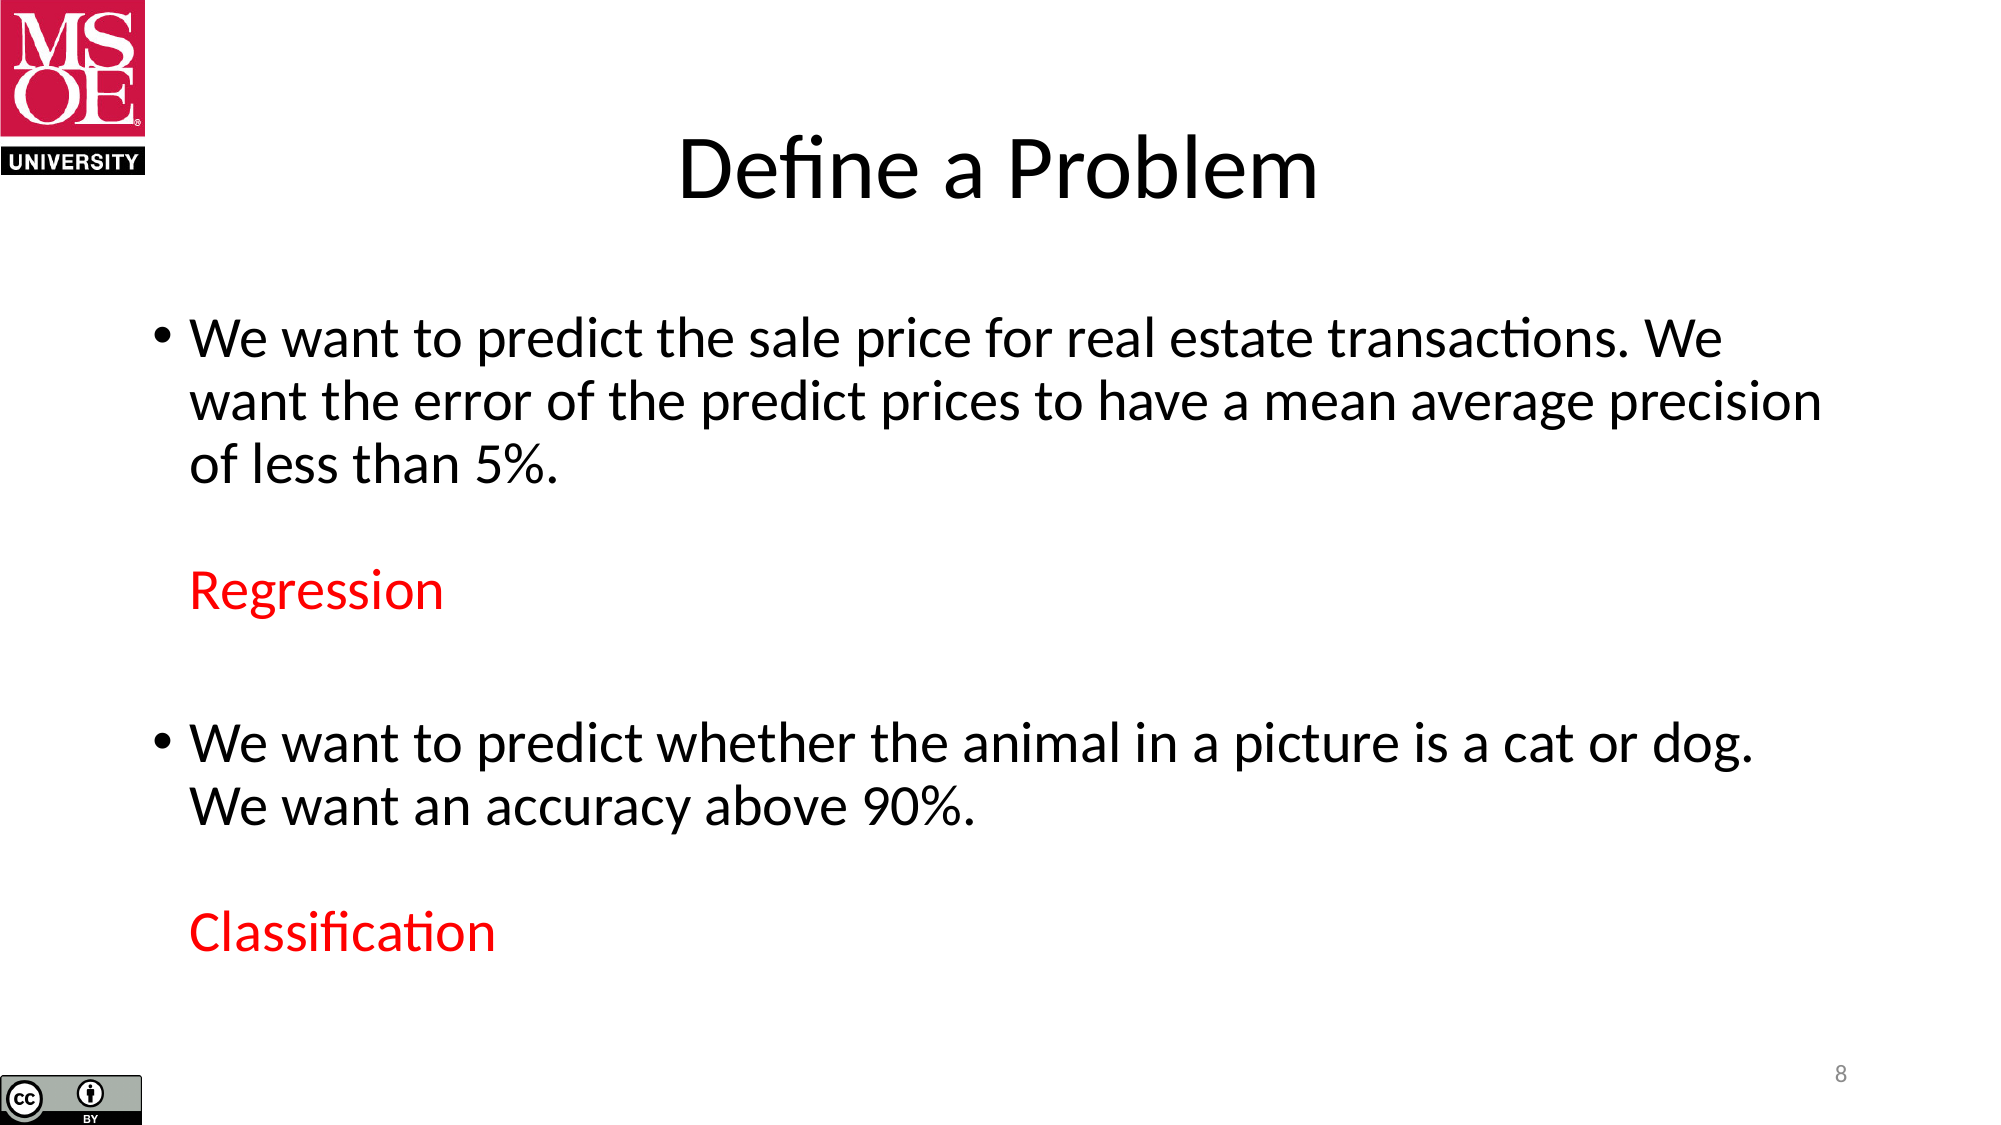

# Define a Problem
We want to predict the sale price for real estate transactions. We want the error of the predict prices to have a mean average precision of less than 5%.
Regression
We want to predict whether the animal in a picture is a cat or dog.  We want an accuracy above 90%.
Classification

8